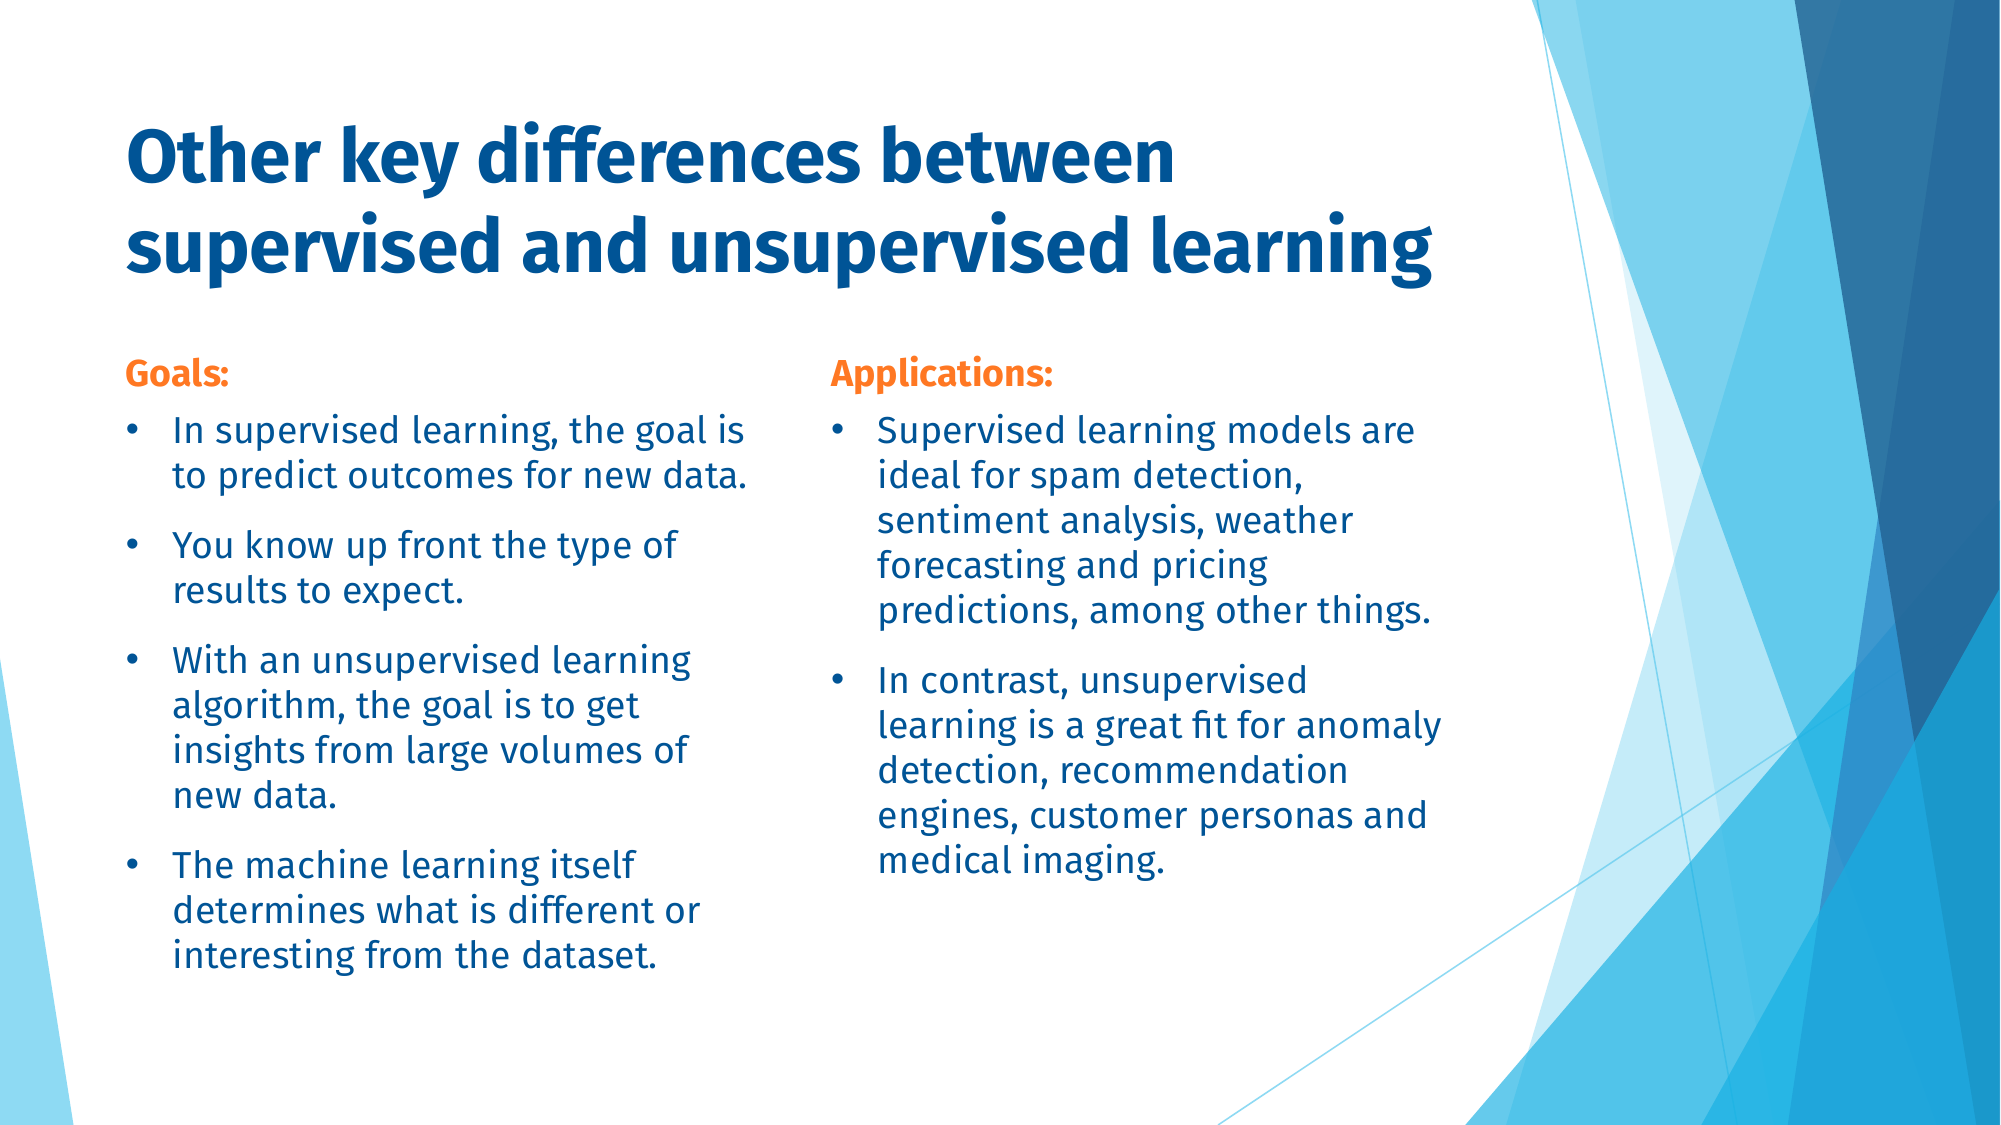

# Other key differences between supervised and unsupervised learning
Goals:
In supervised learning, the goal is to predict outcomes for new data.
You know up front the type of results to expect.
With an unsupervised learning algorithm, the goal is to get insights from large volumes of new data.
The machine learning itself determines what is different or interesting from the dataset.
Applications:
Supervised learning models are ideal for spam detection, sentiment analysis, weather forecasting and pricing predictions, among other things.
In contrast, unsupervised learning is a great fit for anomaly detection, recommendation engines, customer personas and medical imaging.